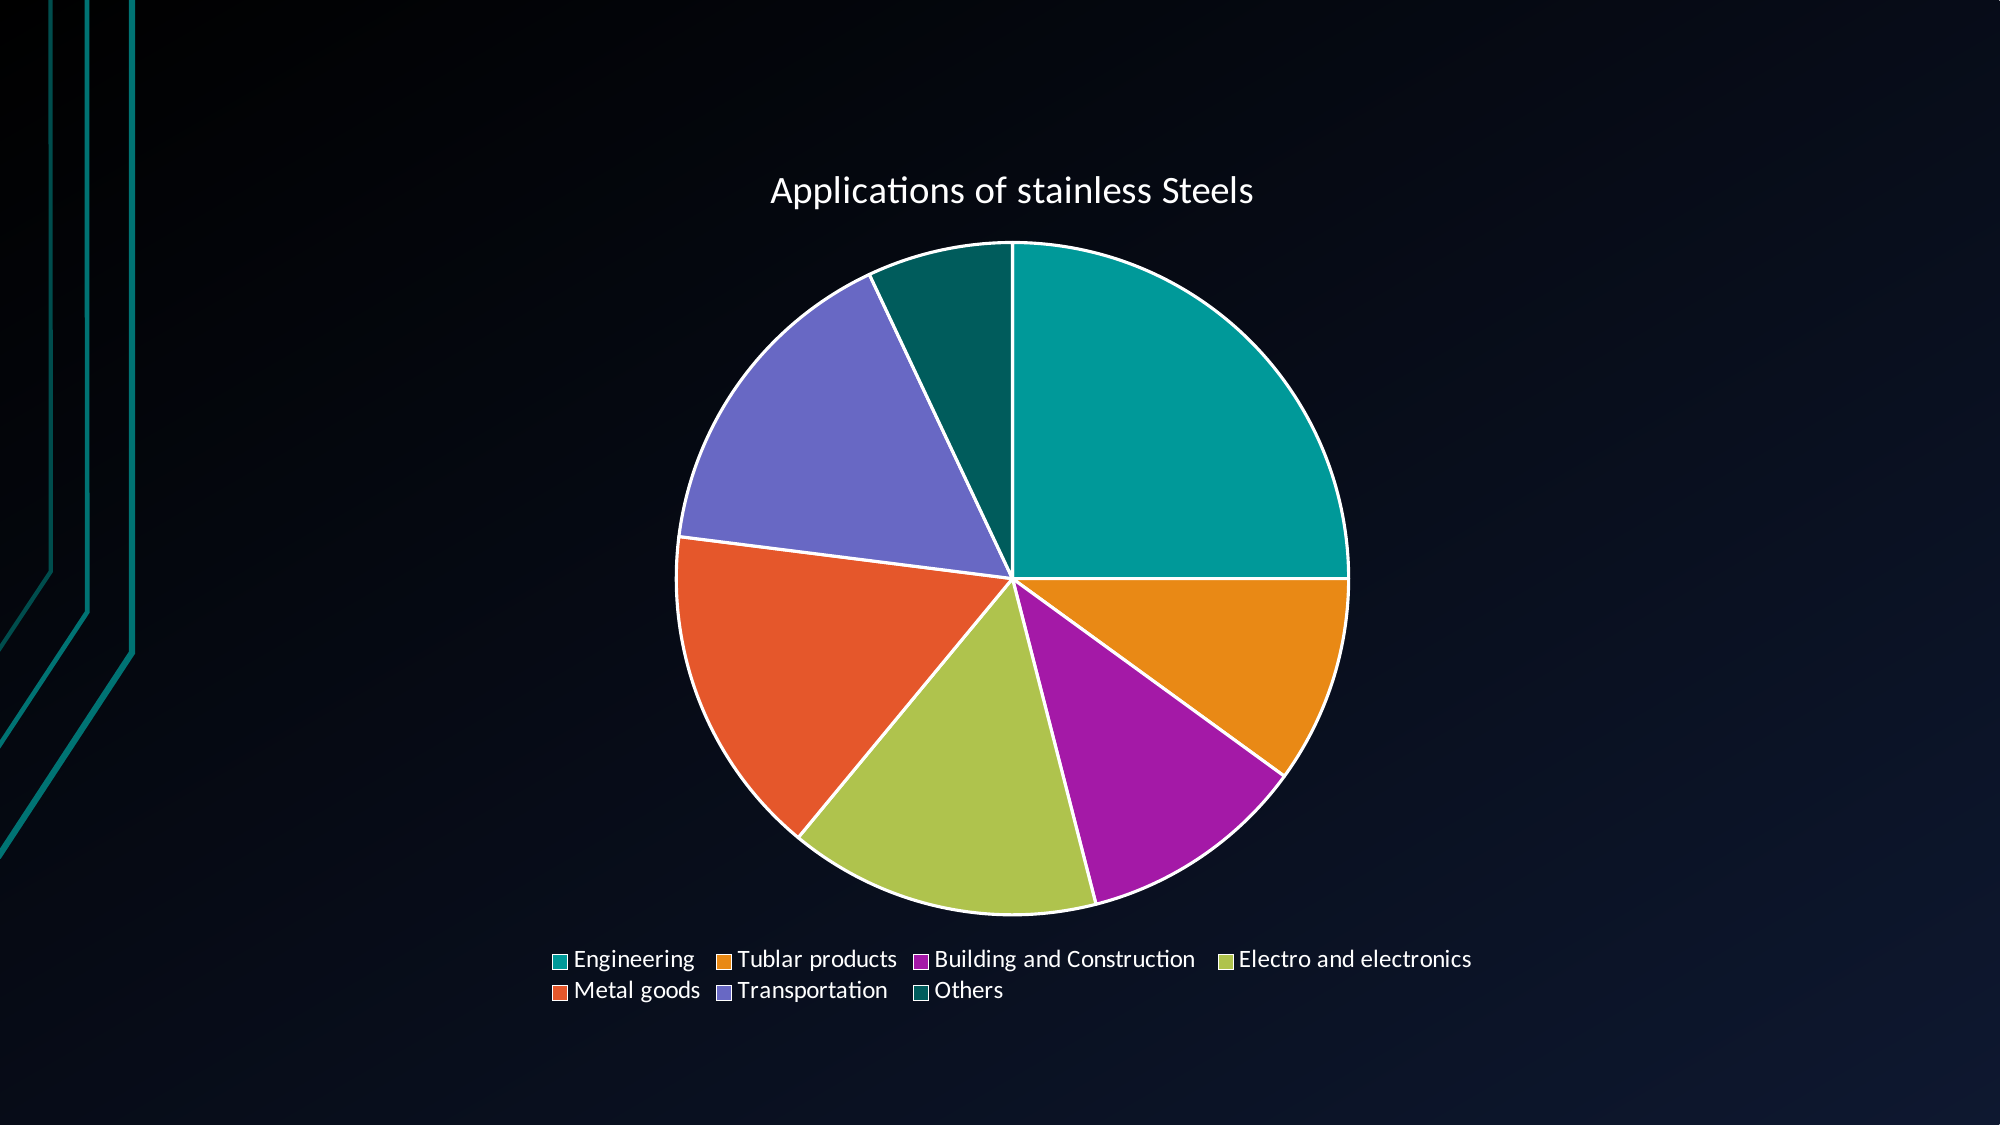

### Chart:

| Category | Applications of stainless Steels |
|---|---|
| Engineering | 0.25 |
| Tublar products | 0.1 |
| Building and Construction  | 0.11 |
| Electro and electronics | 0.15 |
| Metal goods | 0.16 |
| Transportation | 0.16 |
| Others | 0.07 |